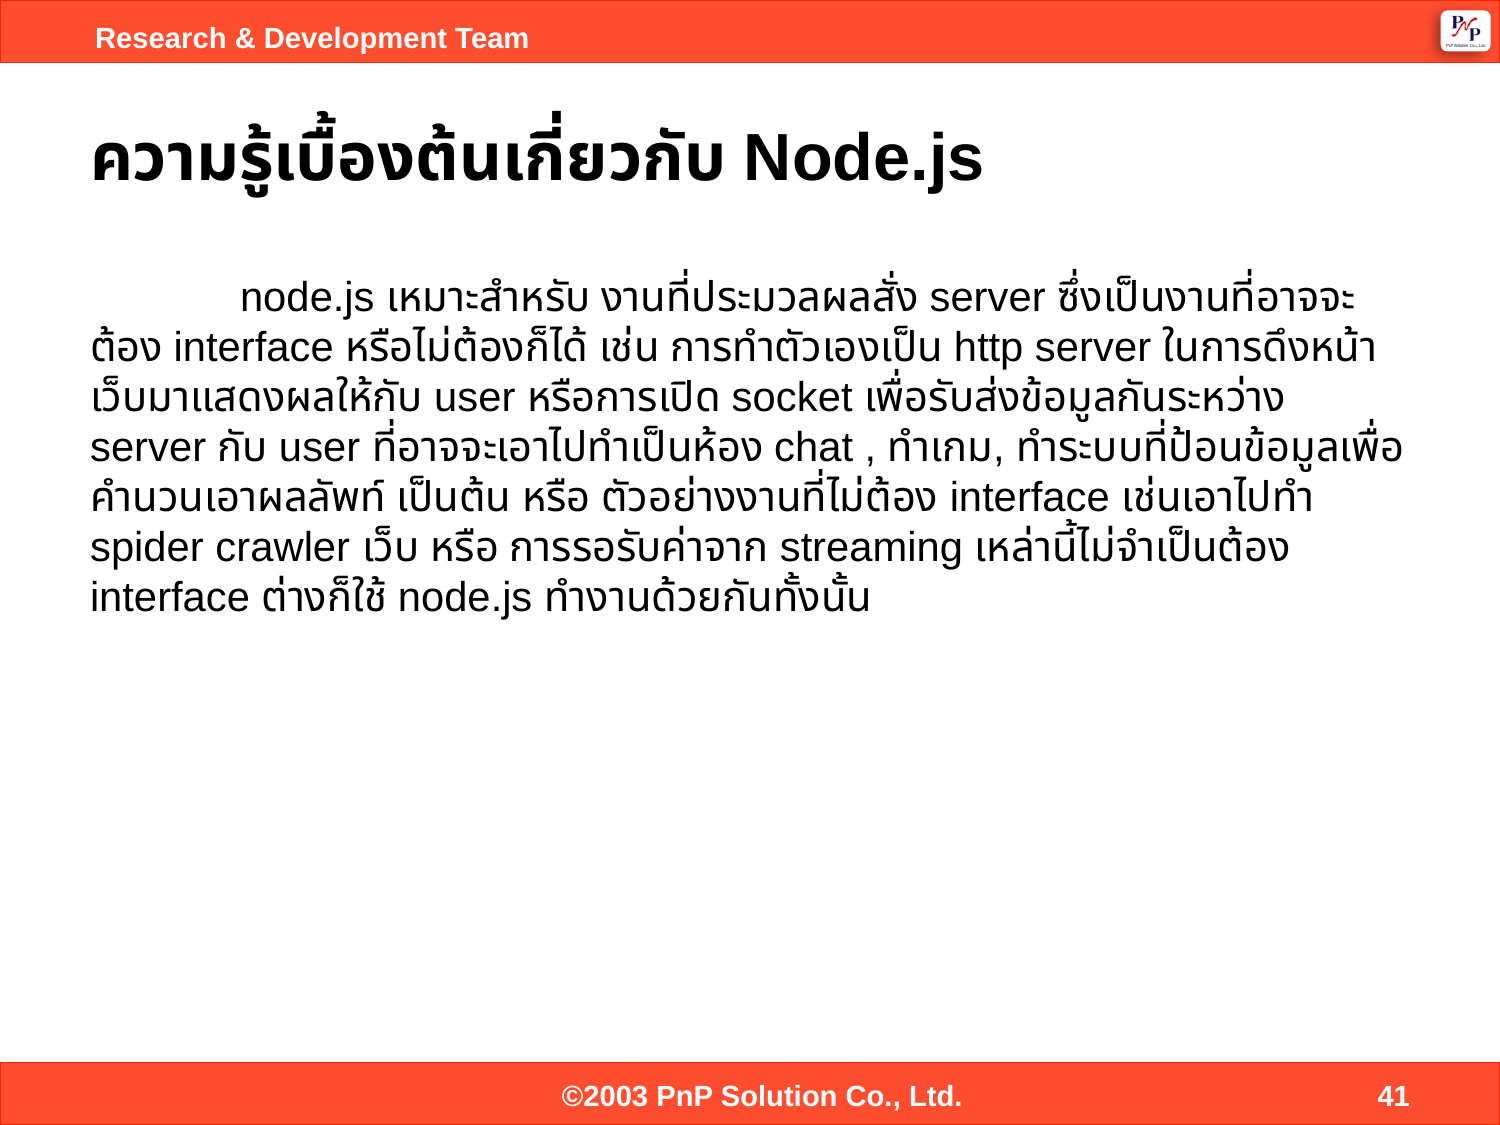

# ความรู้เบื้องต้นเกี่ยวกับ Node.js
	node.js เหมาะสำหรับ งานที่ประมวลผลสั่ง server ซึ่งเป็นงานที่อาจจะต้อง interface หรือไม่ต้องก็ได้ เช่น การทำตัวเองเป็น http server ในการดึงหน้าเว็บมาแสดงผลให้กับ user หรือการเปิด socket เพื่อรับส่งข้อมูลกันระหว่าง server กับ user ที่อาจจะเอาไปทำเป็นห้อง chat , ทำเกม, ทำระบบที่ป้อนข้อมูลเพื่อคำนวนเอาผลลัพท์ เป็นต้น หรือ ตัวอย่างงานที่ไม่ต้อง interface เช่นเอาไปทำ spider crawler เว็บ หรือ การรอรับค่าจาก streaming เหล่านี้ไม่จำเป็นต้อง interface ต่างก็ใช้ node.js ทำงานด้วยกันทั้งนั้น

©2003 PnP Solution Co., Ltd.
41